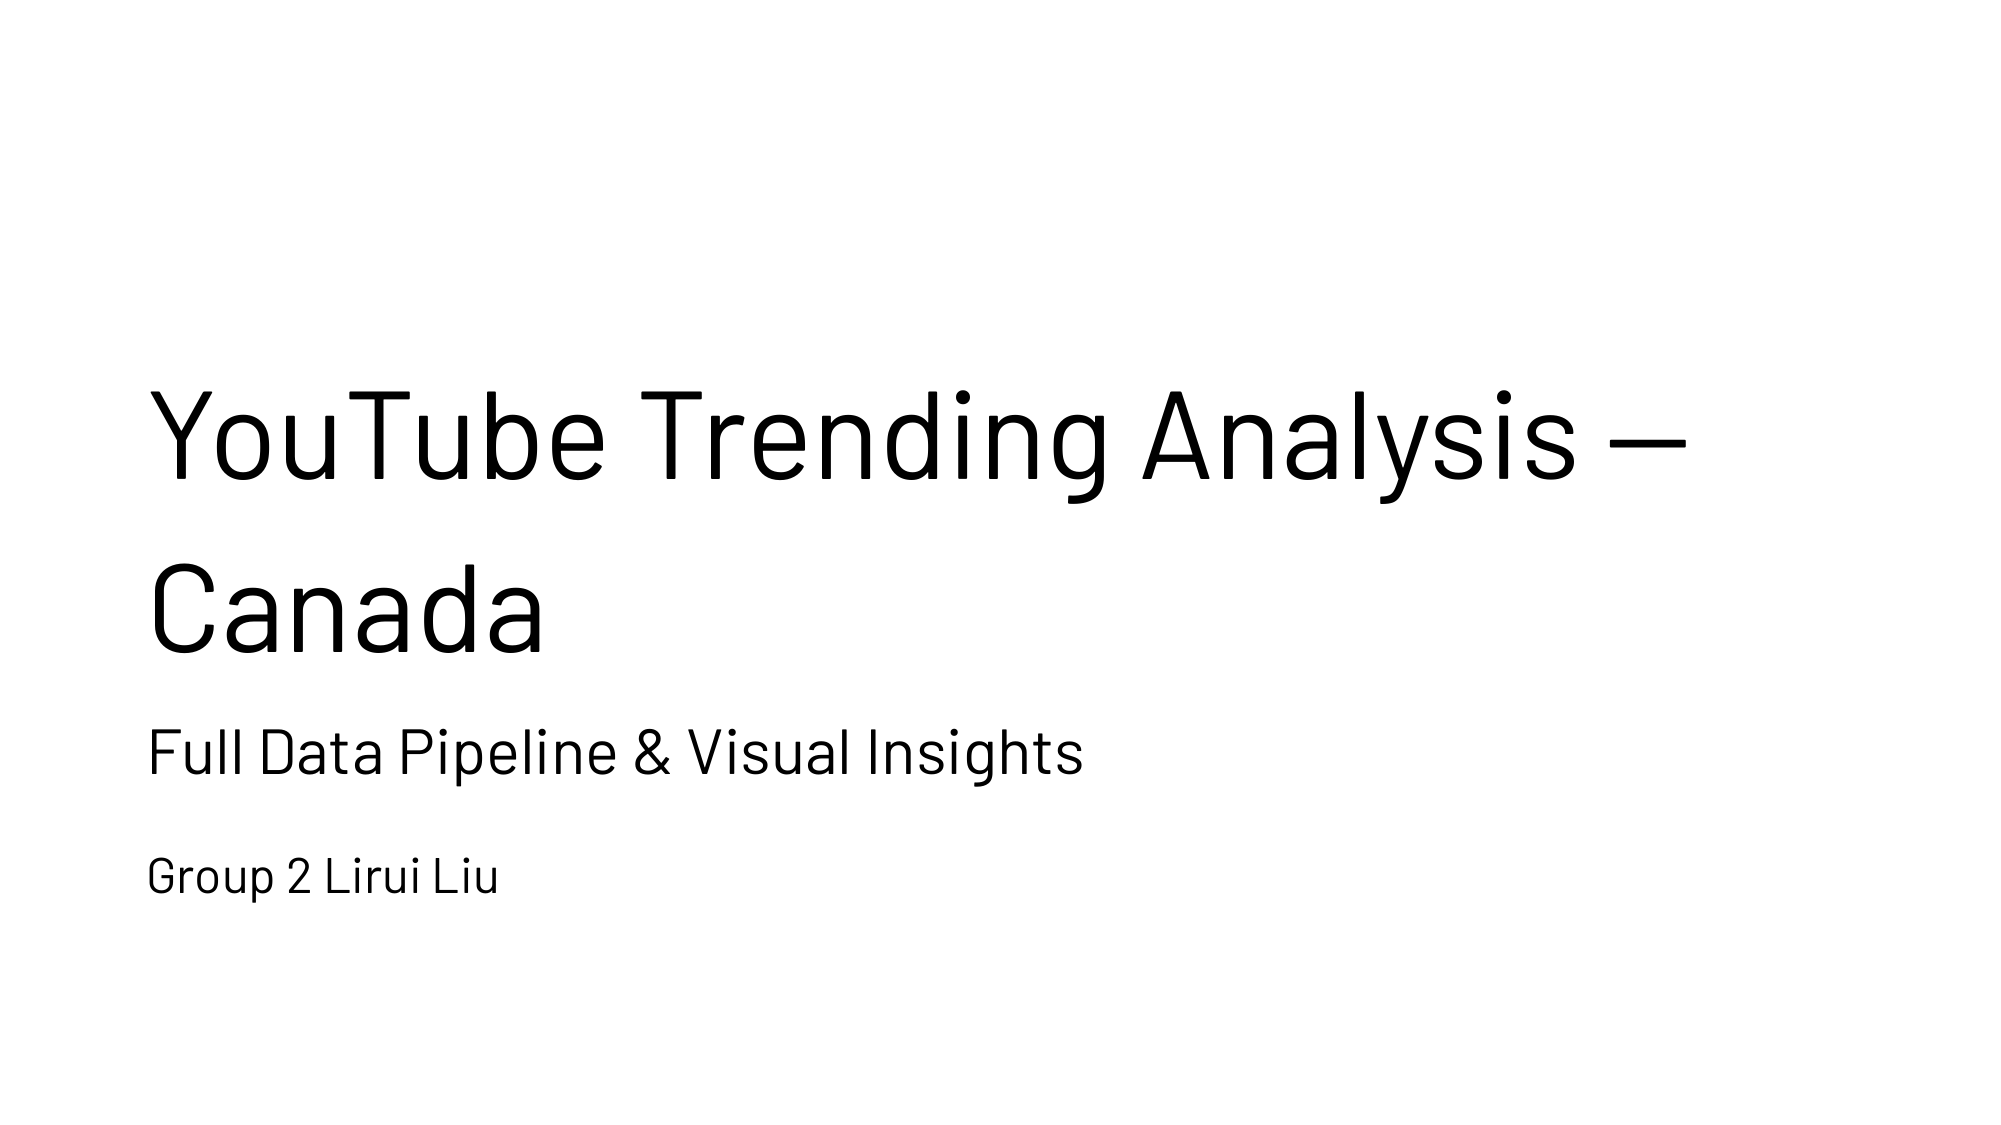

# YouTube Trending Analysis — Canada
Full Data Pipeline & Visual Insights
Group 2 Lirui Liu